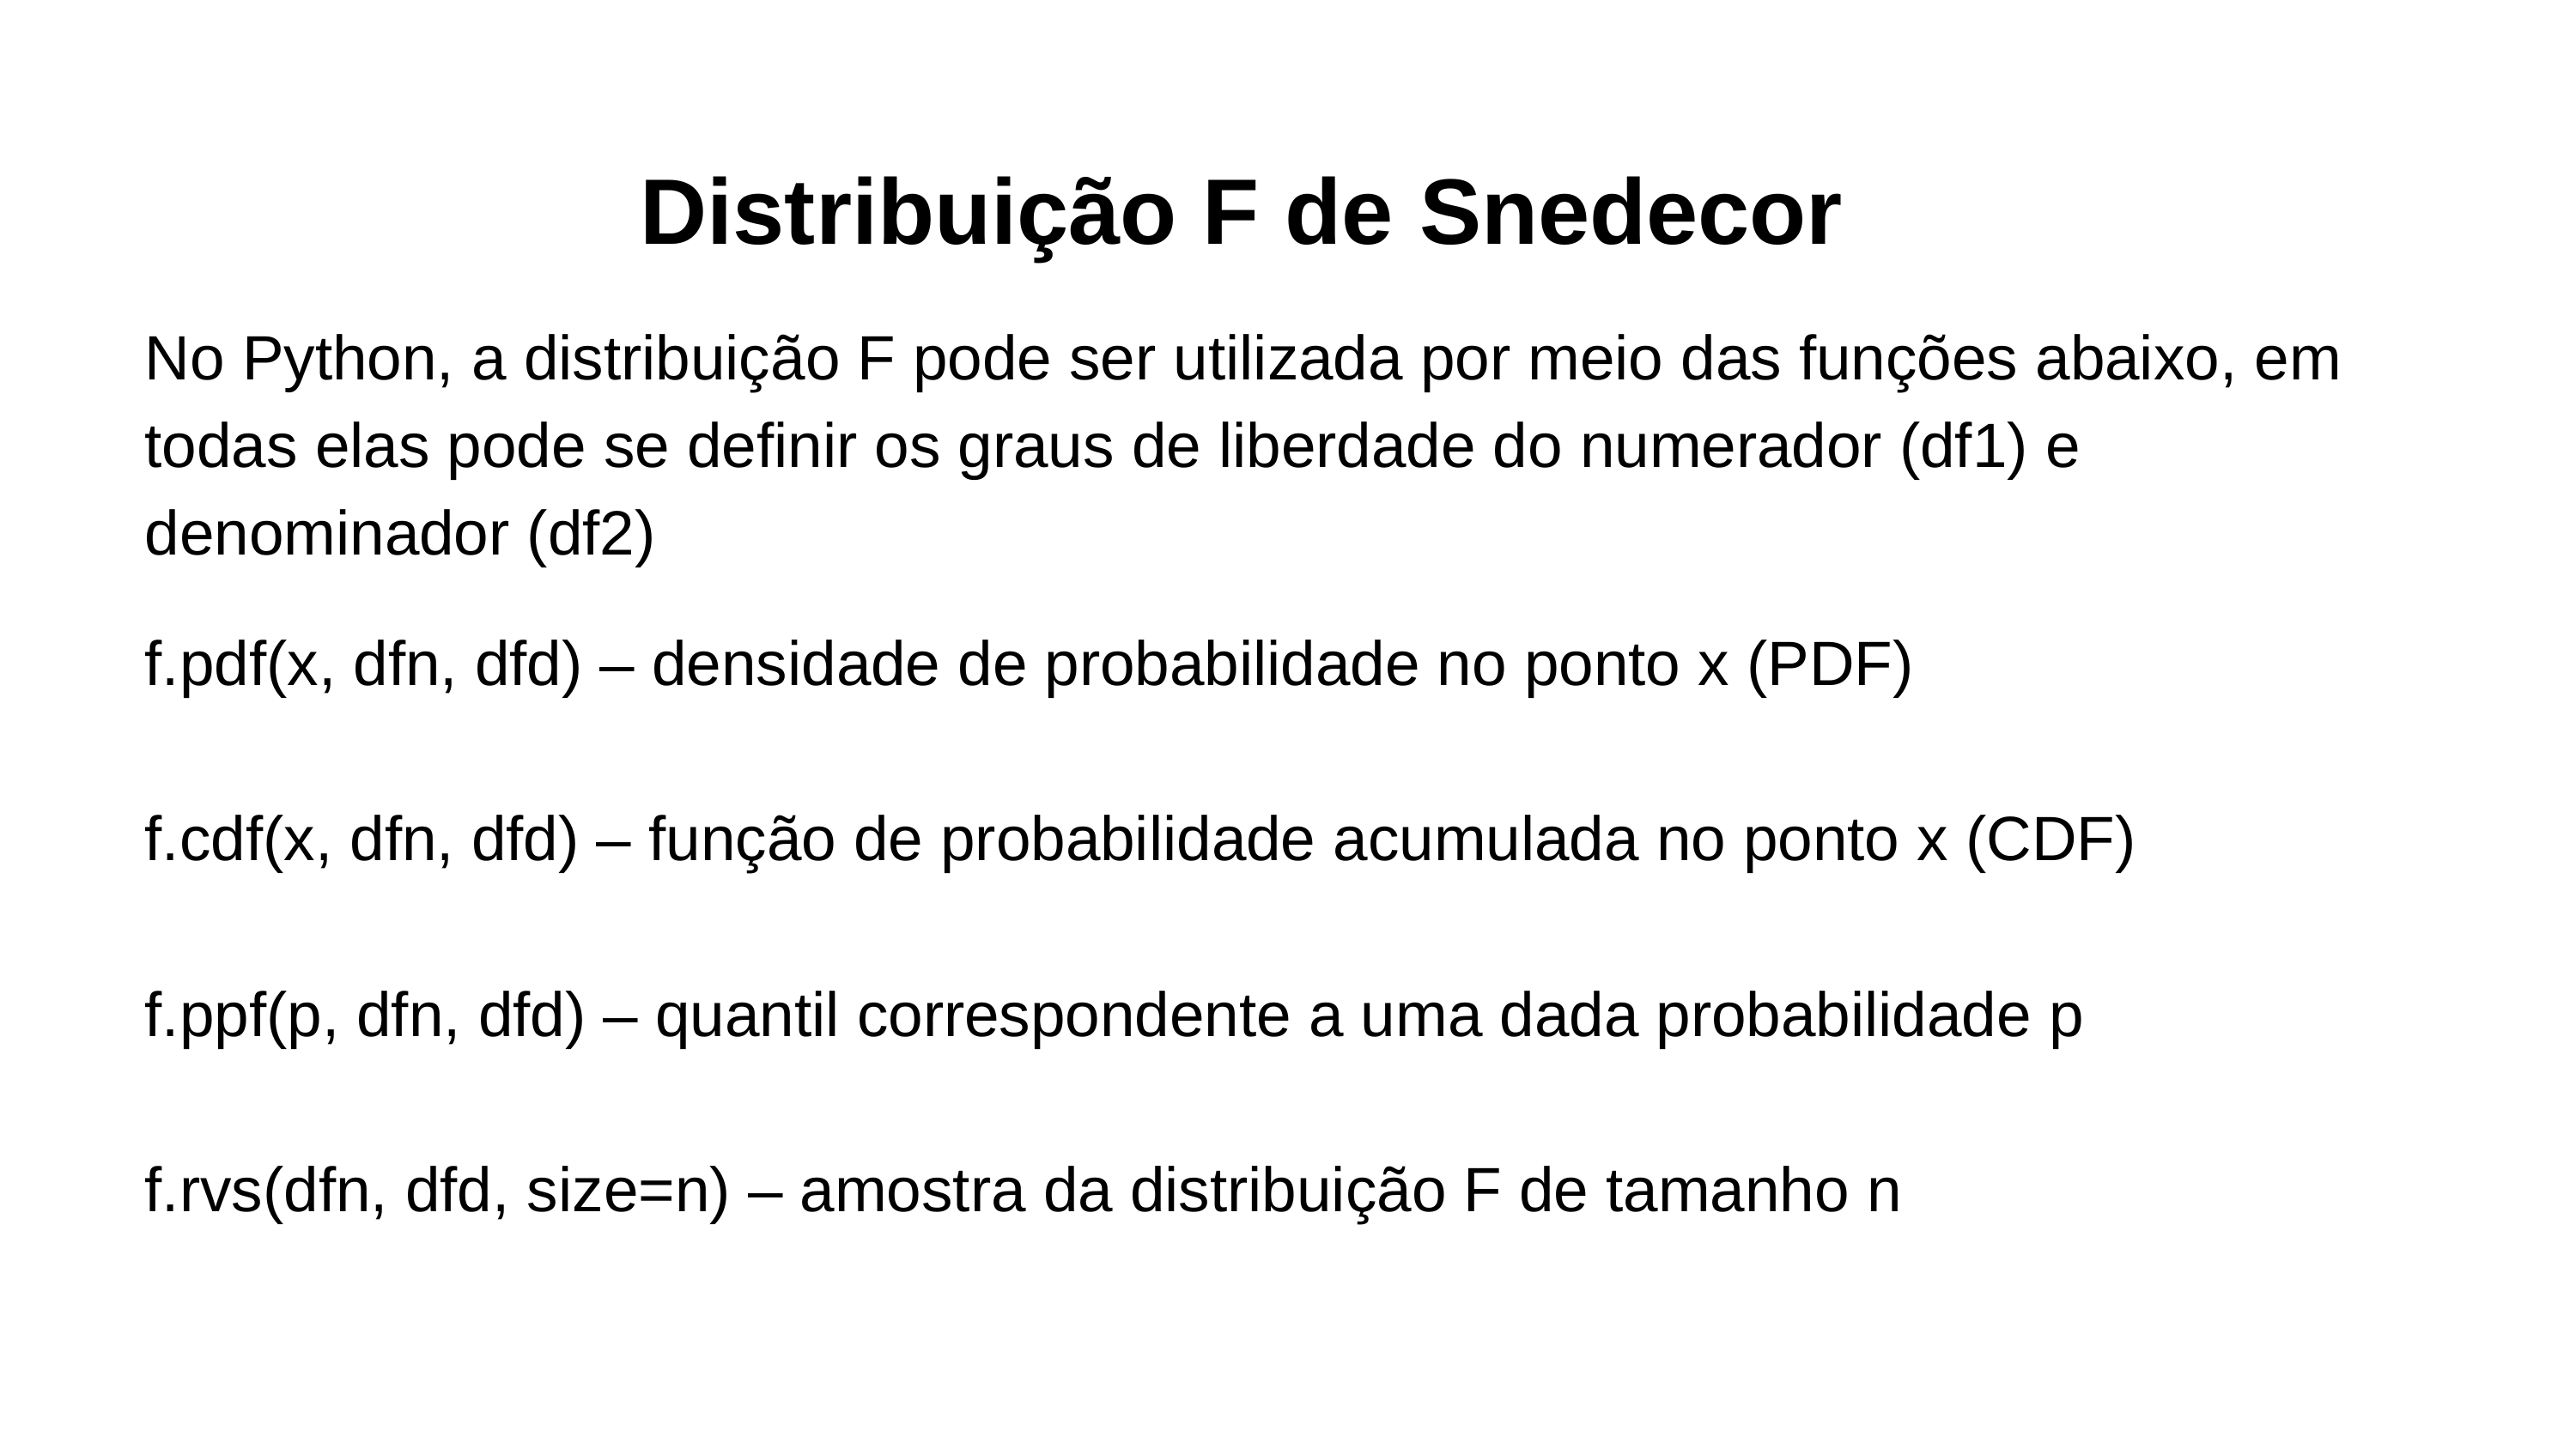

Distribuição F de Snedecor
No Python, a distribuição F pode ser utilizada por meio das funções abaixo, em todas elas pode se definir os graus de liberdade do numerador (df1) e denominador (df2)
f.pdf(x, dfn, dfd) – densidade de probabilidade no ponto x (PDF)

f.cdf(x, dfn, dfd) – função de probabilidade acumulada no ponto x (CDF)

f.ppf(p, dfn, dfd) – quantil correspondente a uma dada probabilidade p

f.rvs(dfn, dfd, size=n) – amostra da distribuição F de tamanho n